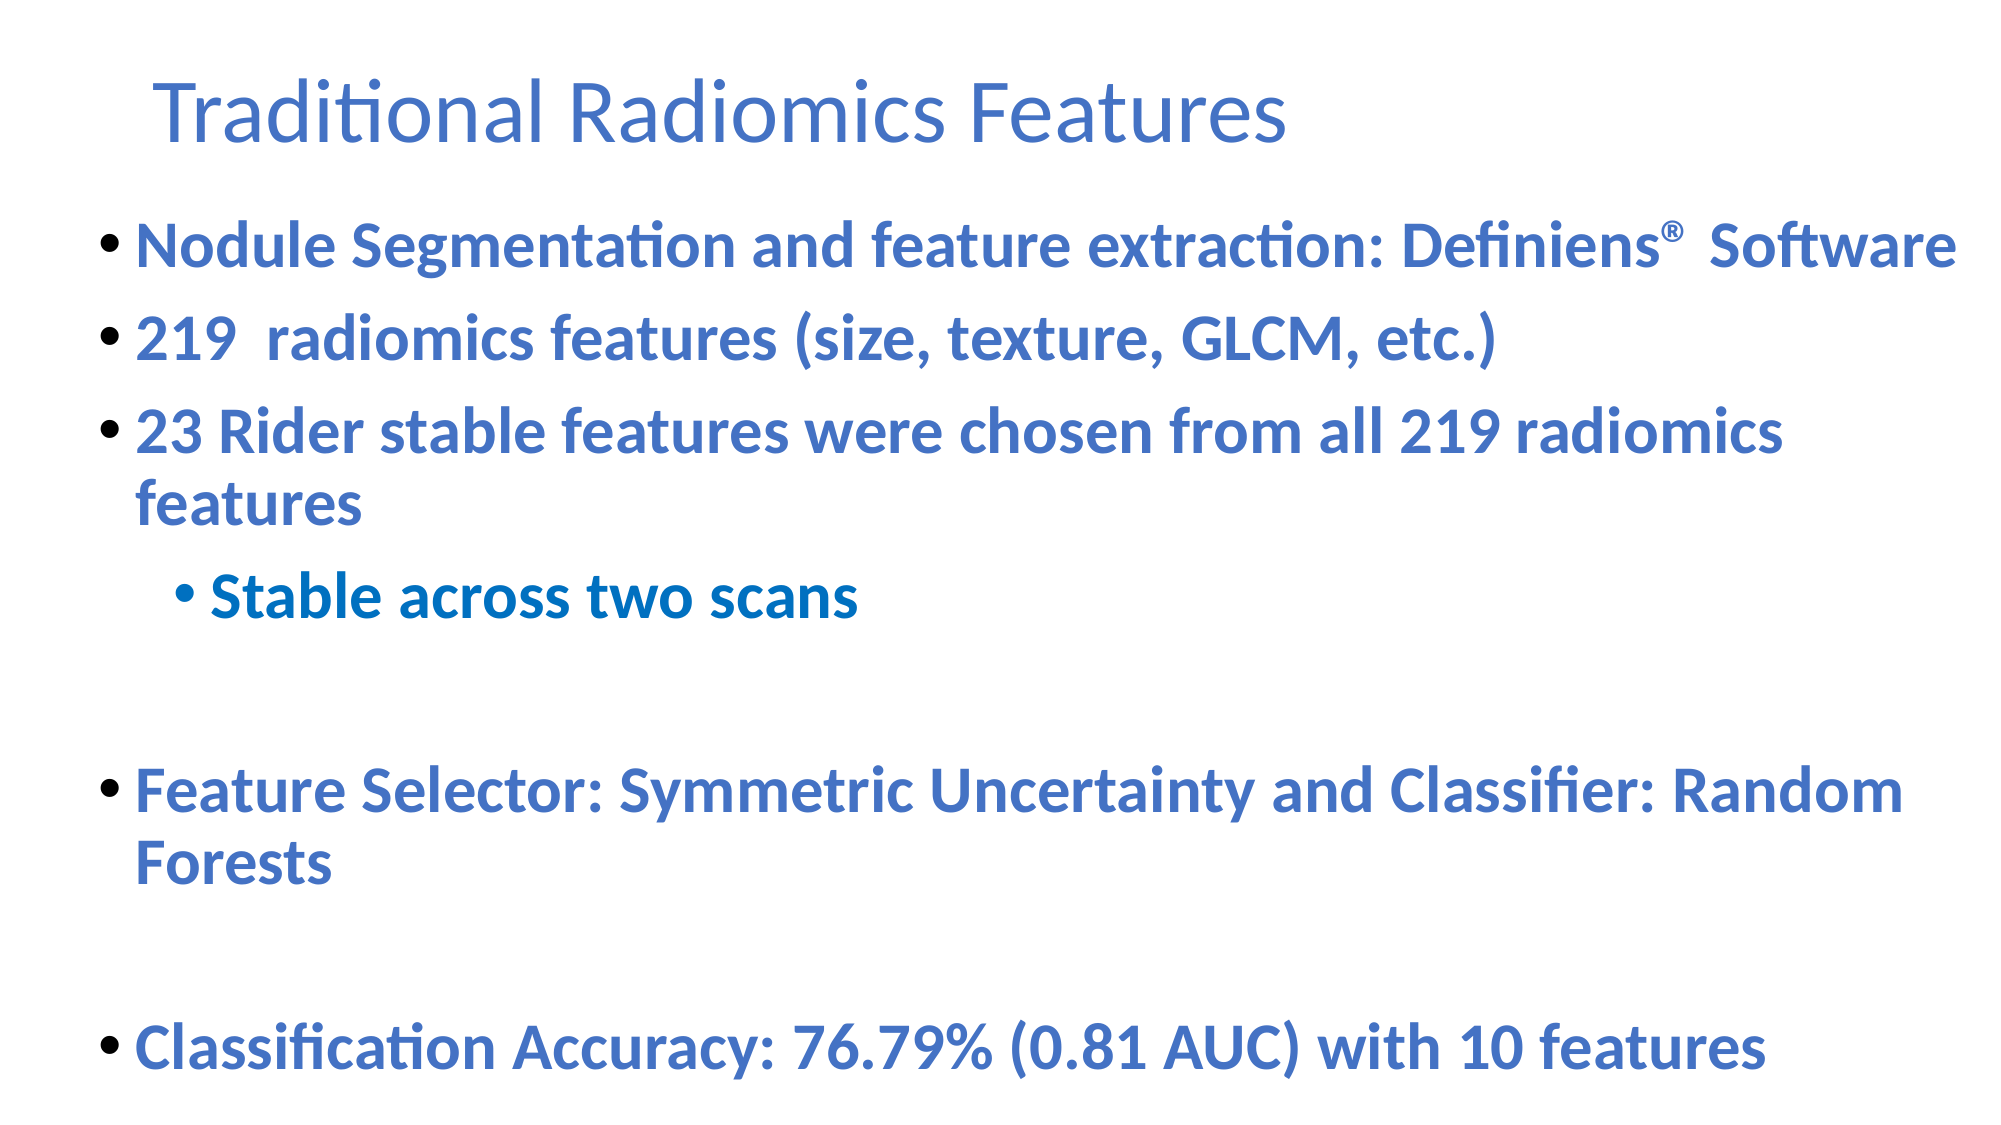

# Traditional Radiomics Features
Nodule Segmentation and feature extraction: Definiens® Software
219  radiomics features (size, texture, GLCM, etc.)
23 Rider stable features were chosen from all 219 radiomics features
Stable across two scans

Feature Selector: Symmetric Uncertainty and Classifier: Random Forests

Classification Accuracy: 76.79% (0.81 AUC) with 10 features